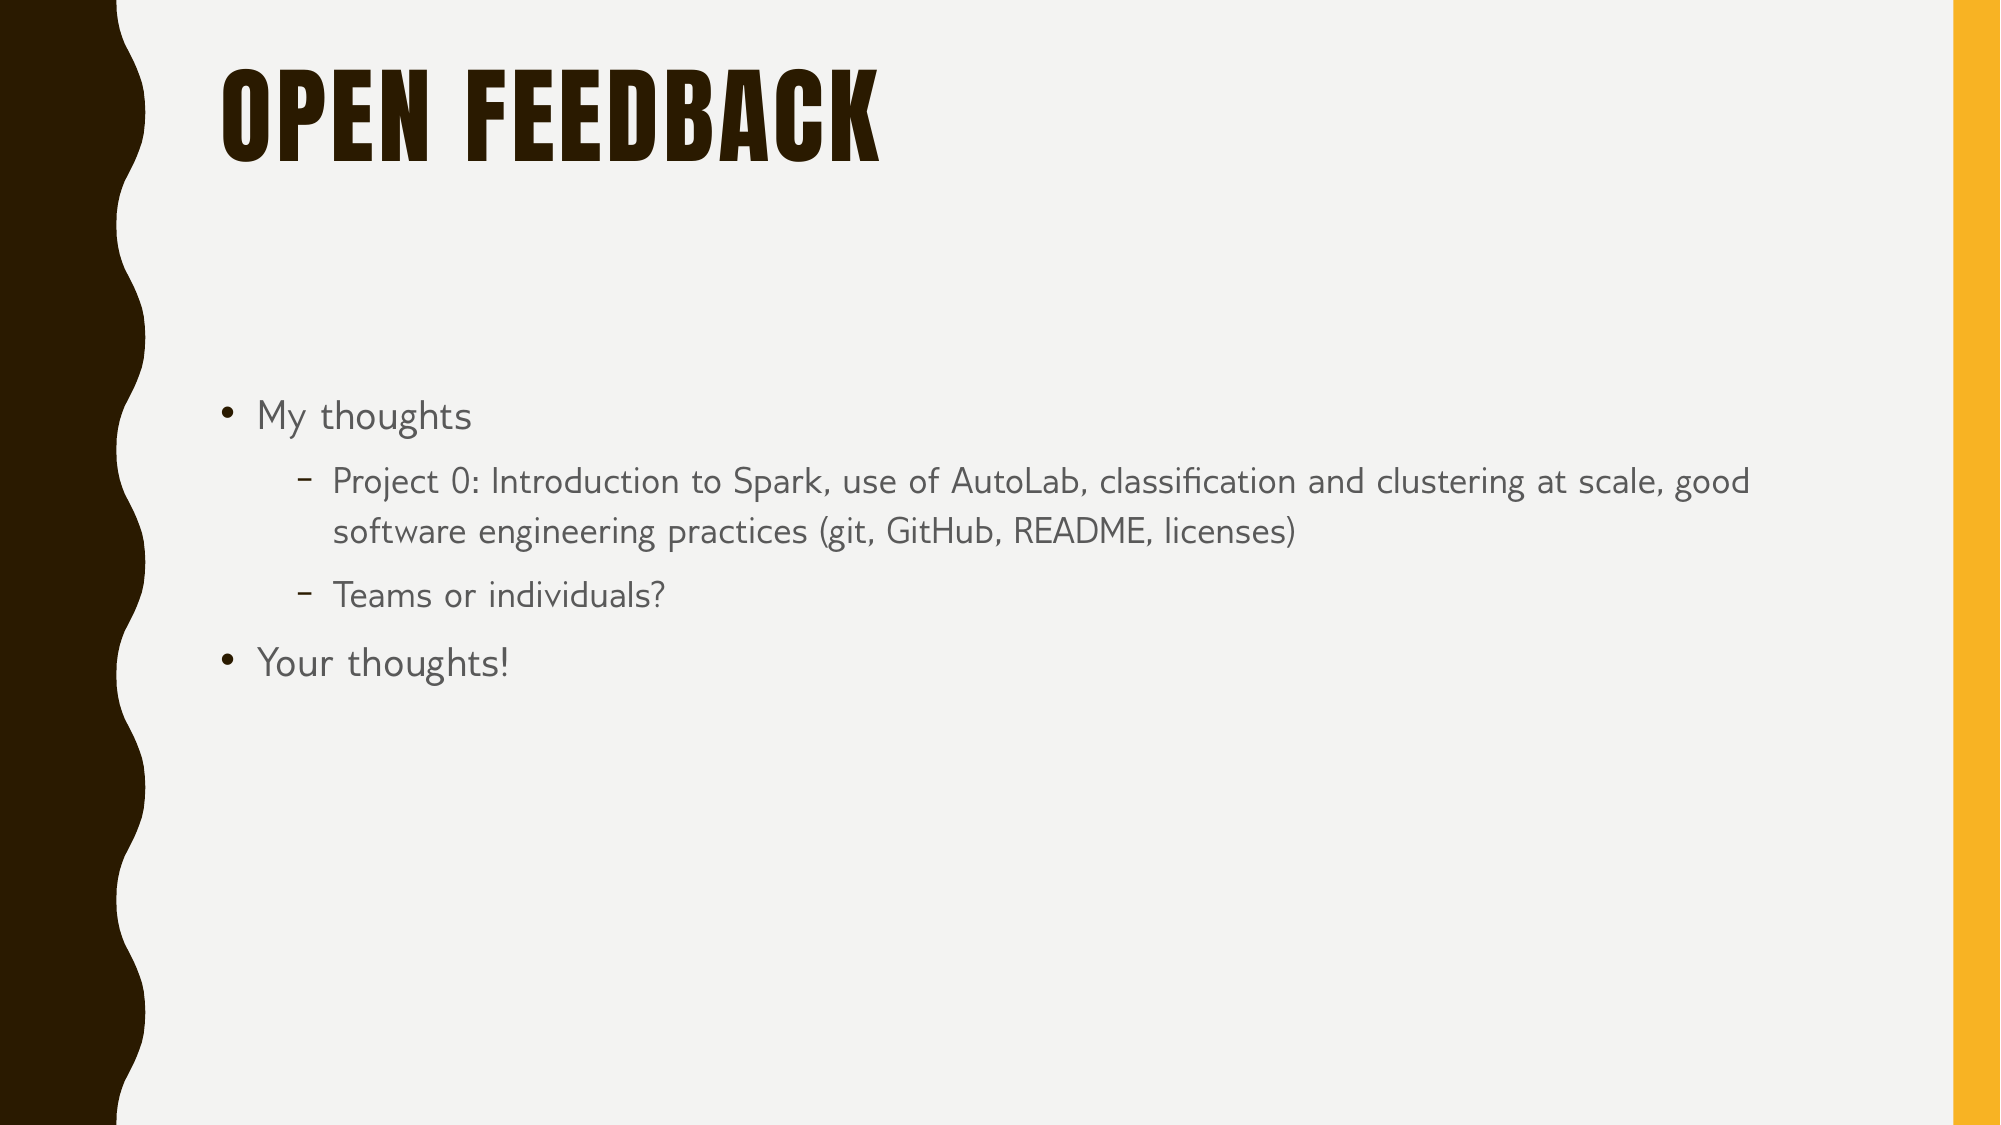

# Open Feedback
My thoughts
Project 0: Introduction to Spark, use of AutoLab, classification and clustering at scale, good software engineering practices (git, GitHub, README, licenses)
Teams or individuals?
Your thoughts!